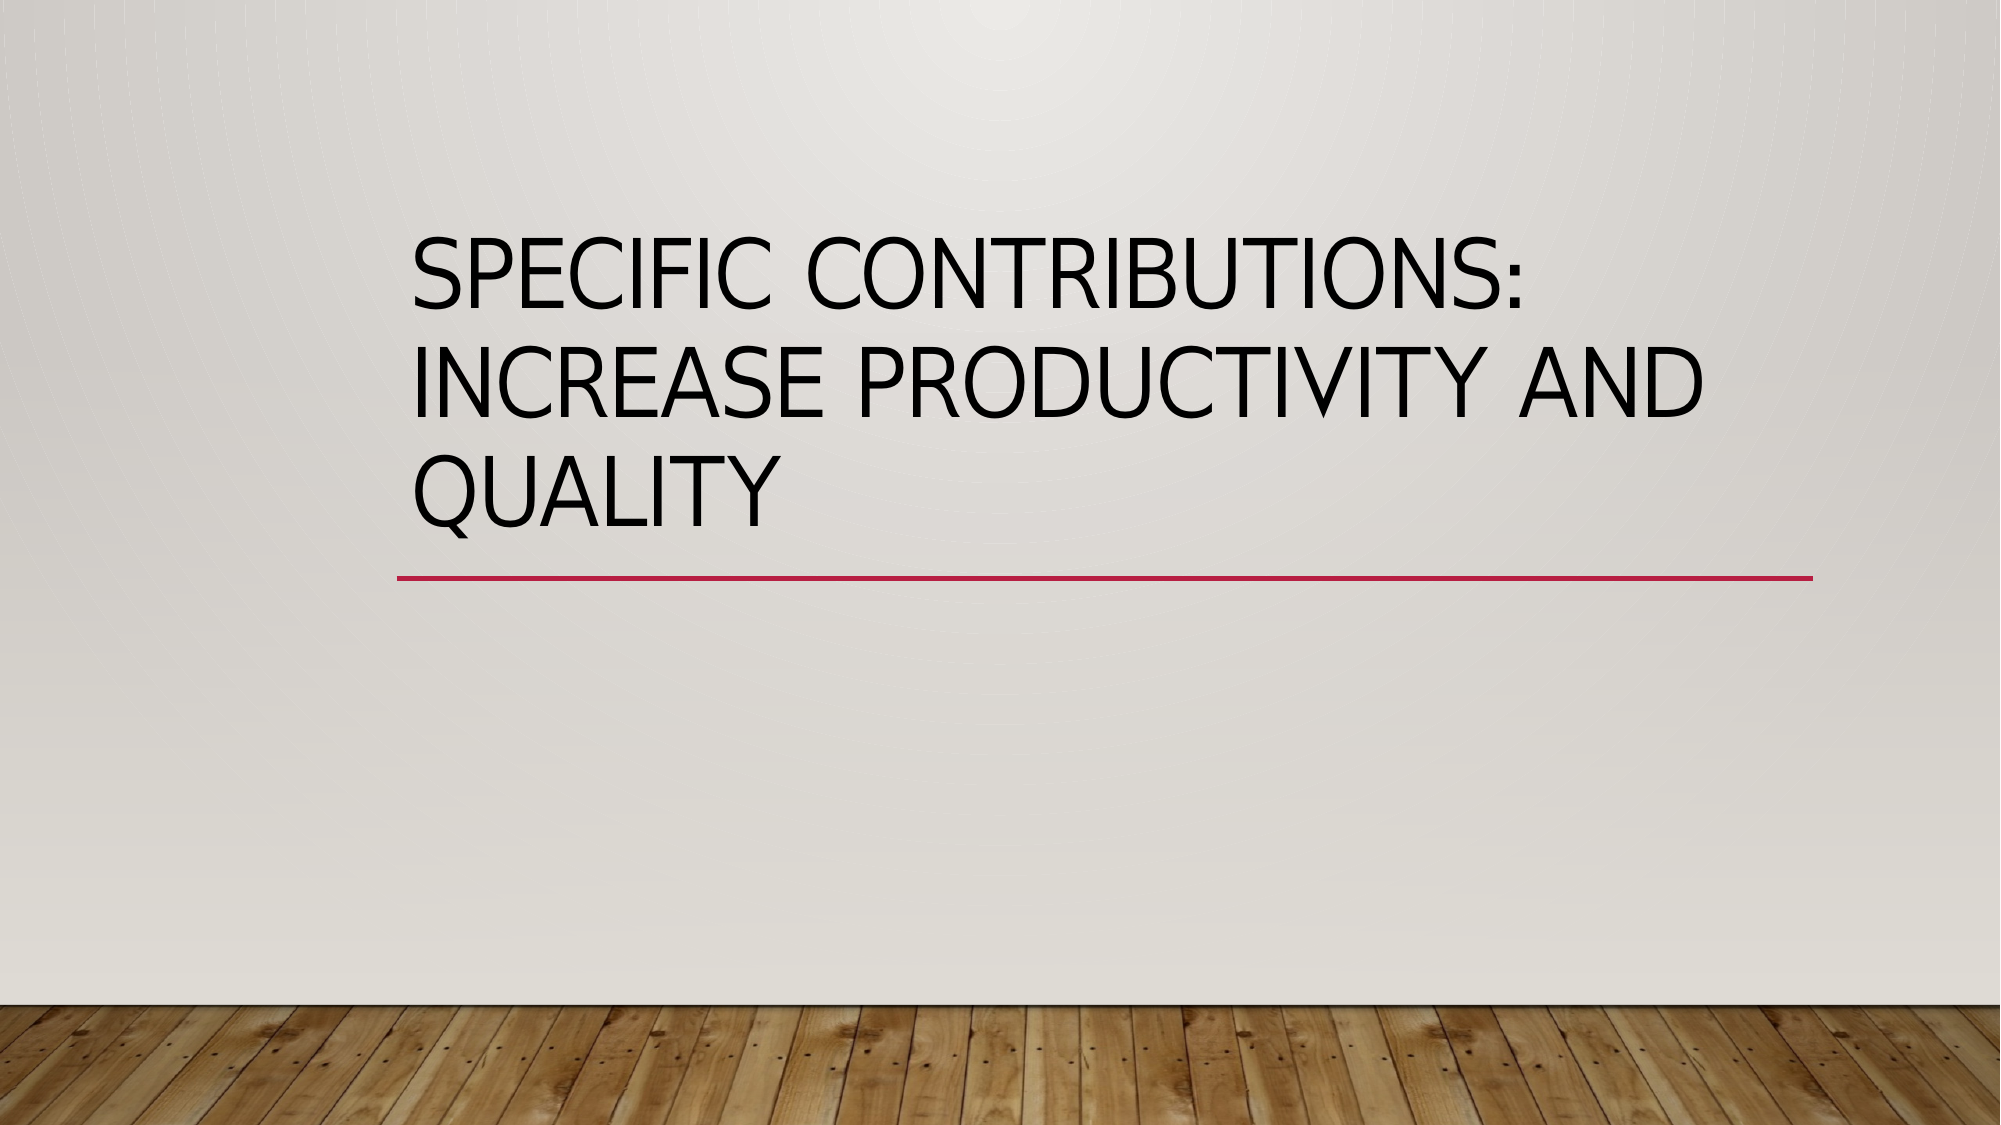

# Specific Contributions: Increase Productivity and Quality